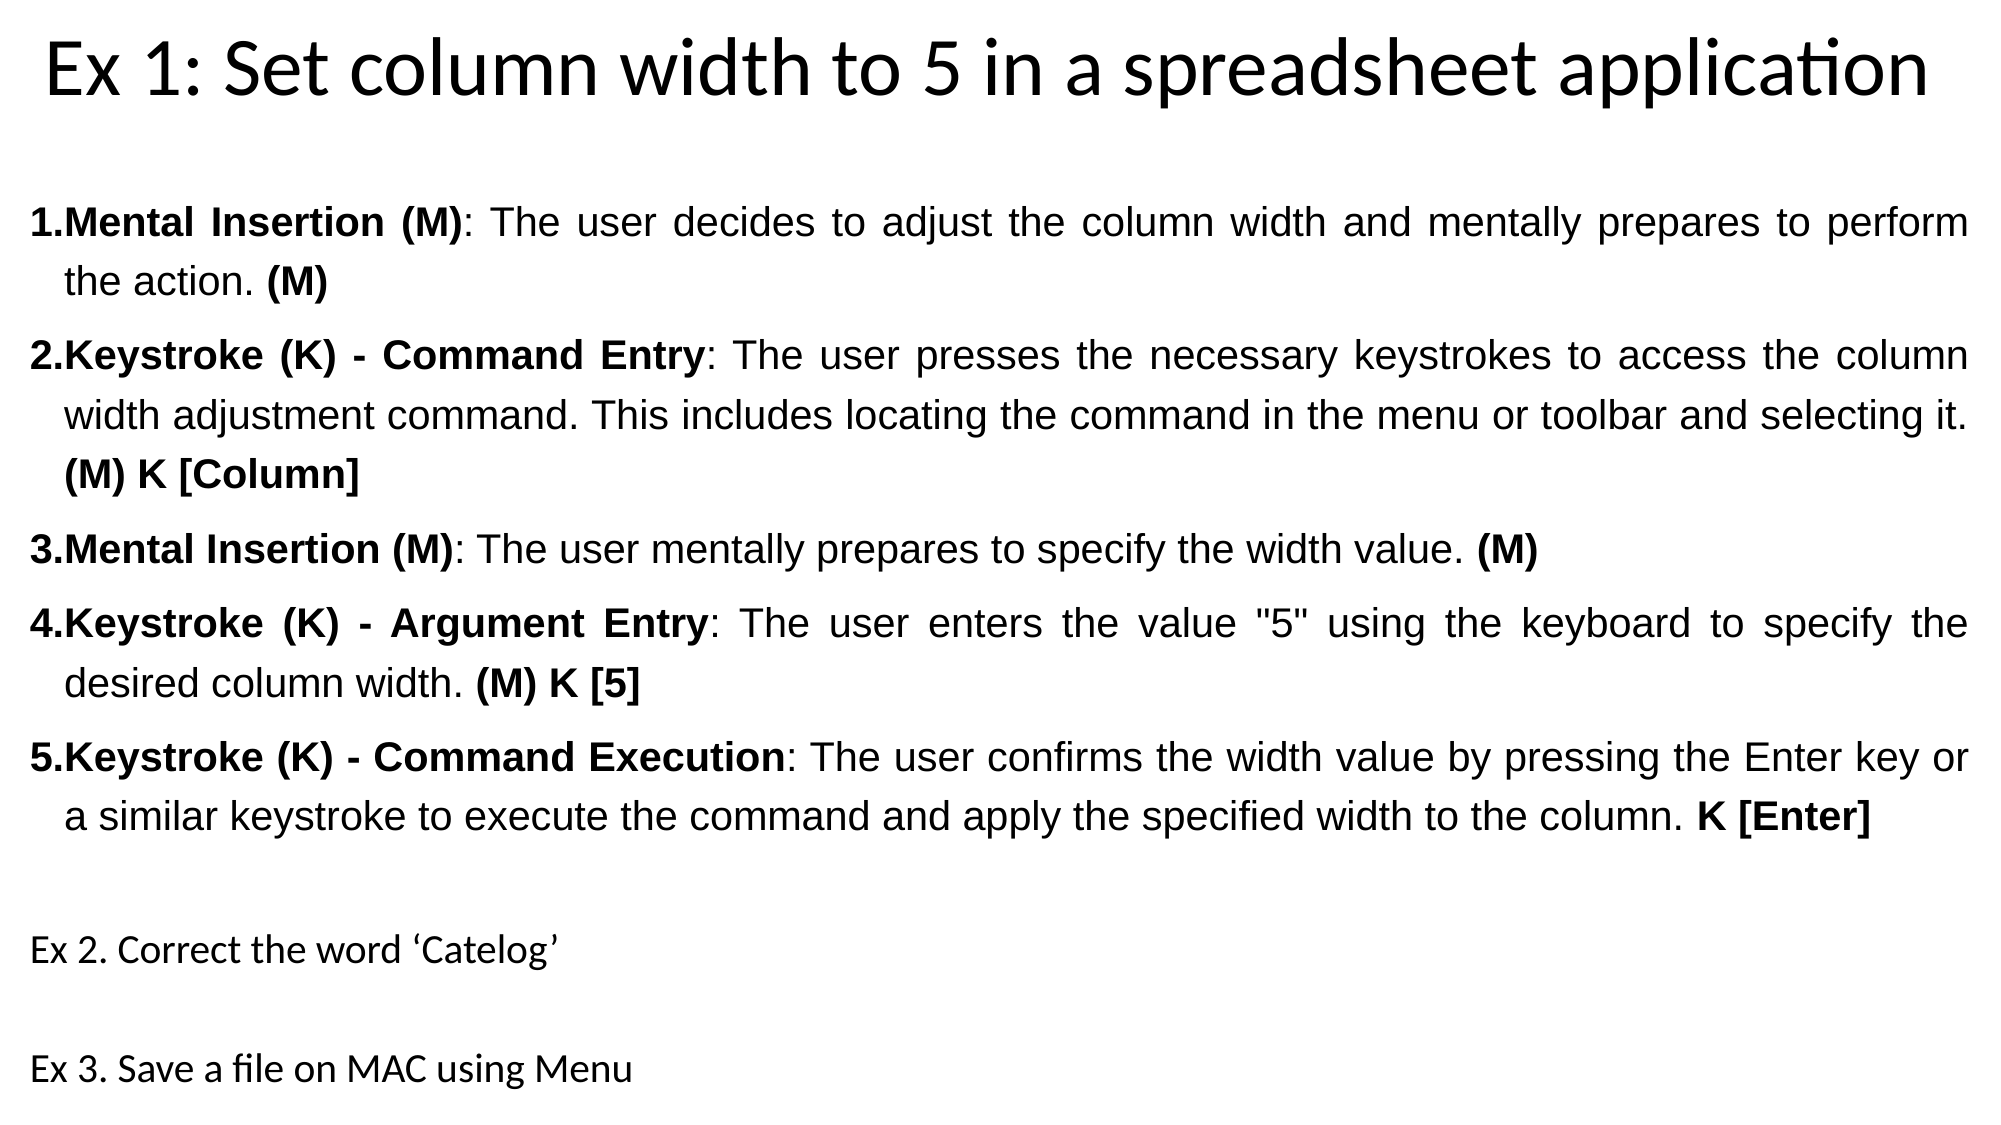

# Ex 1: Set column width to 5 in a spreadsheet application
Mental Insertion (M): The user decides to adjust the column width and mentally prepares to perform the action. (M)
Keystroke (K) - Command Entry: The user presses the necessary keystrokes to access the column width adjustment command. This includes locating the command in the menu or toolbar and selecting it. (M) K [Column]
Mental Insertion (M): The user mentally prepares to specify the width value. (M)
Keystroke (K) - Argument Entry: The user enters the value "5" using the keyboard to specify the desired column width. (M) K [5]
Keystroke (K) - Command Execution: The user confirms the width value by pressing the Enter key or a similar keystroke to execute the command and apply the specified width to the column. K [Enter]

Ex 2. Correct the word ‘Catelog’

Ex 3. Save a file on MAC using Menu